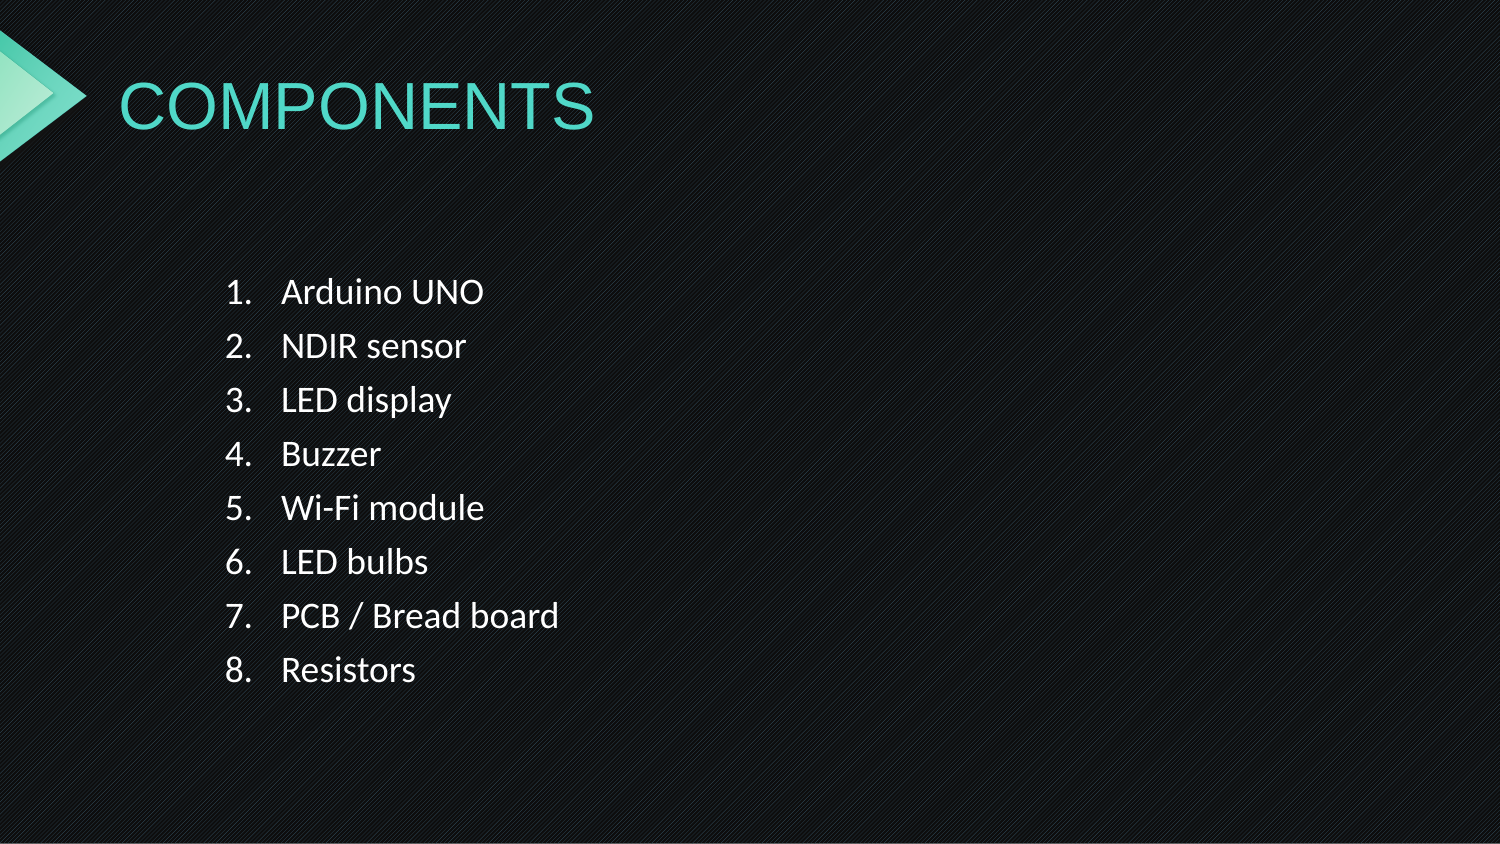

# COMPONENTS
Arduino UNO

NDIR sensor

LED display

Buzzer

Wi-Fi module

LED bulbs

PCB / Bread board

Resistors